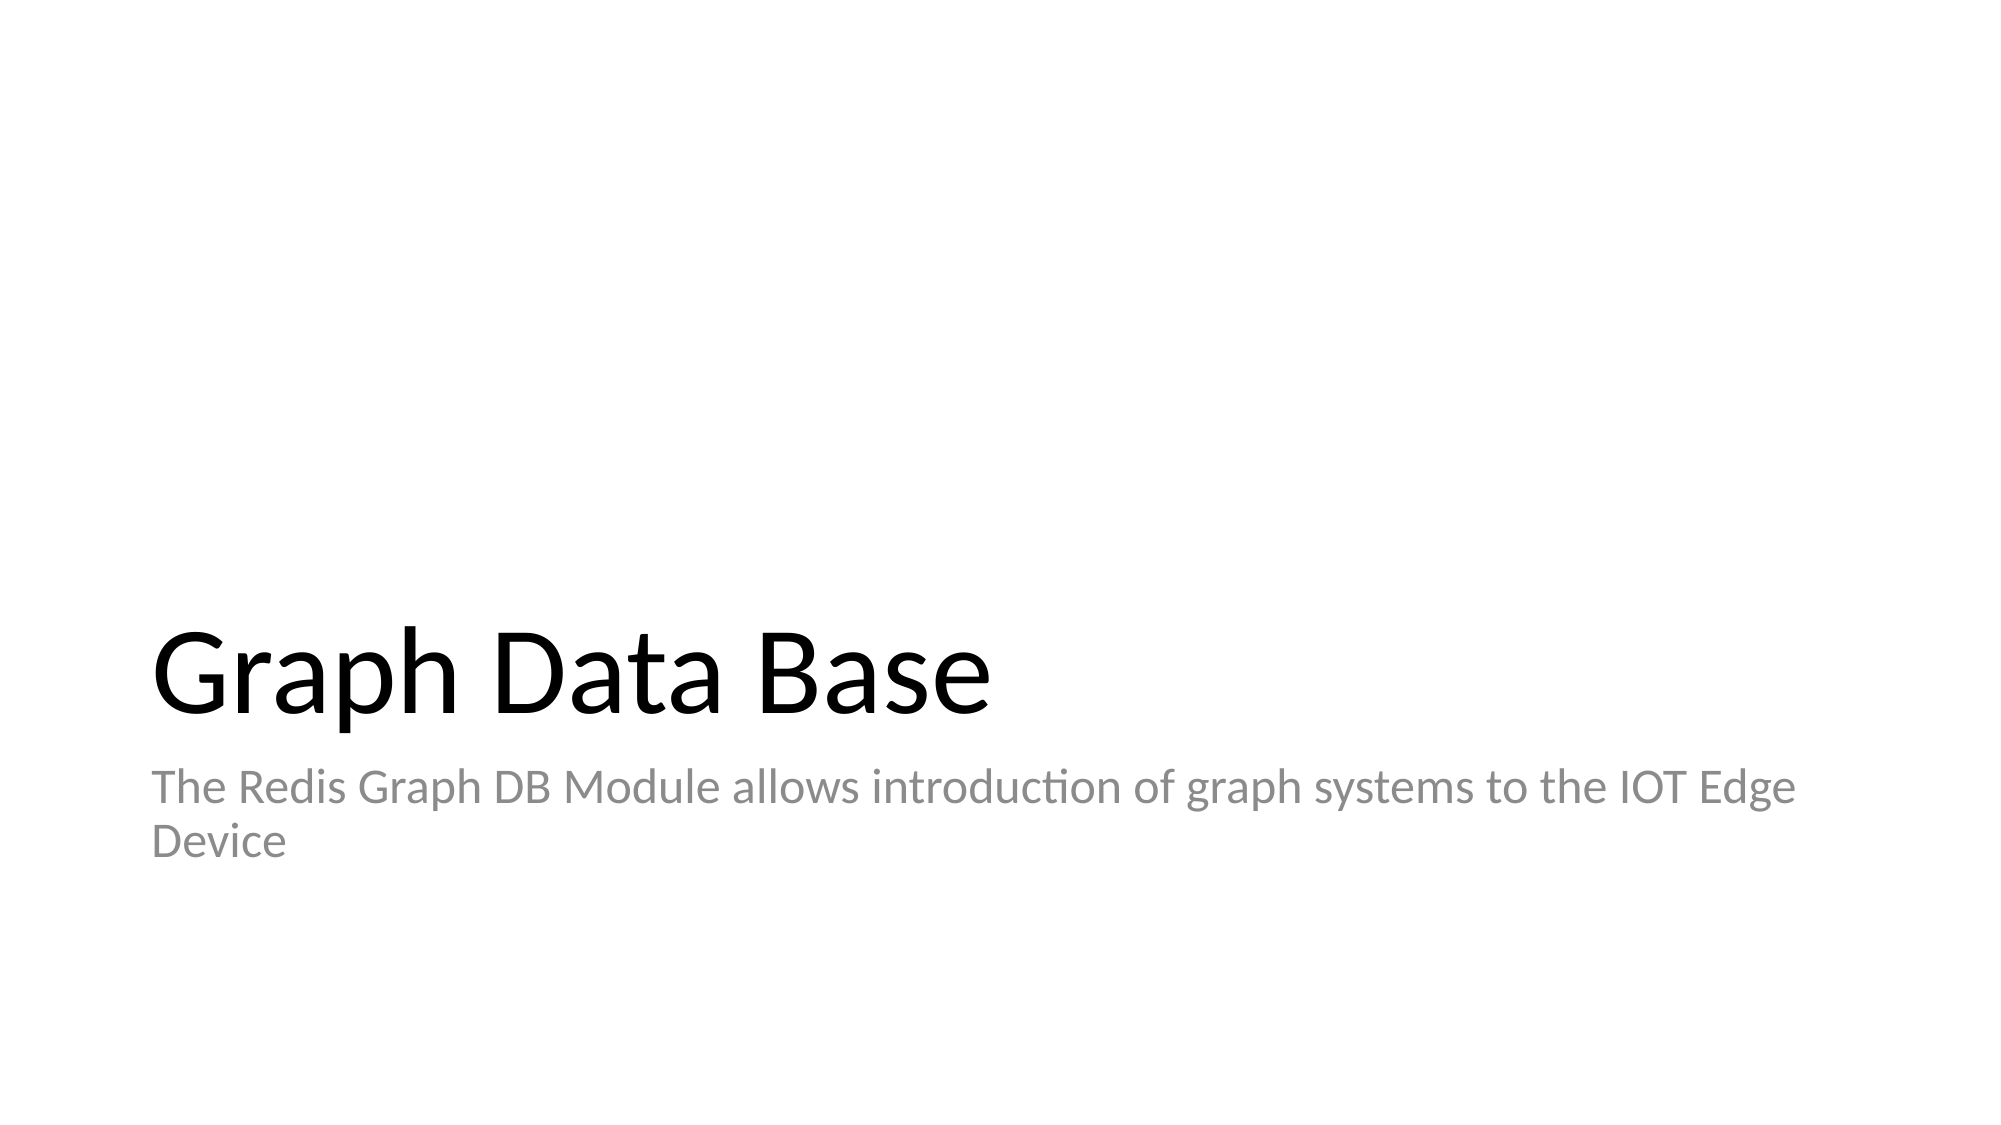

# Graph Data Base
The Redis Graph DB Module allows introduction of graph systems to the IOT Edge Device